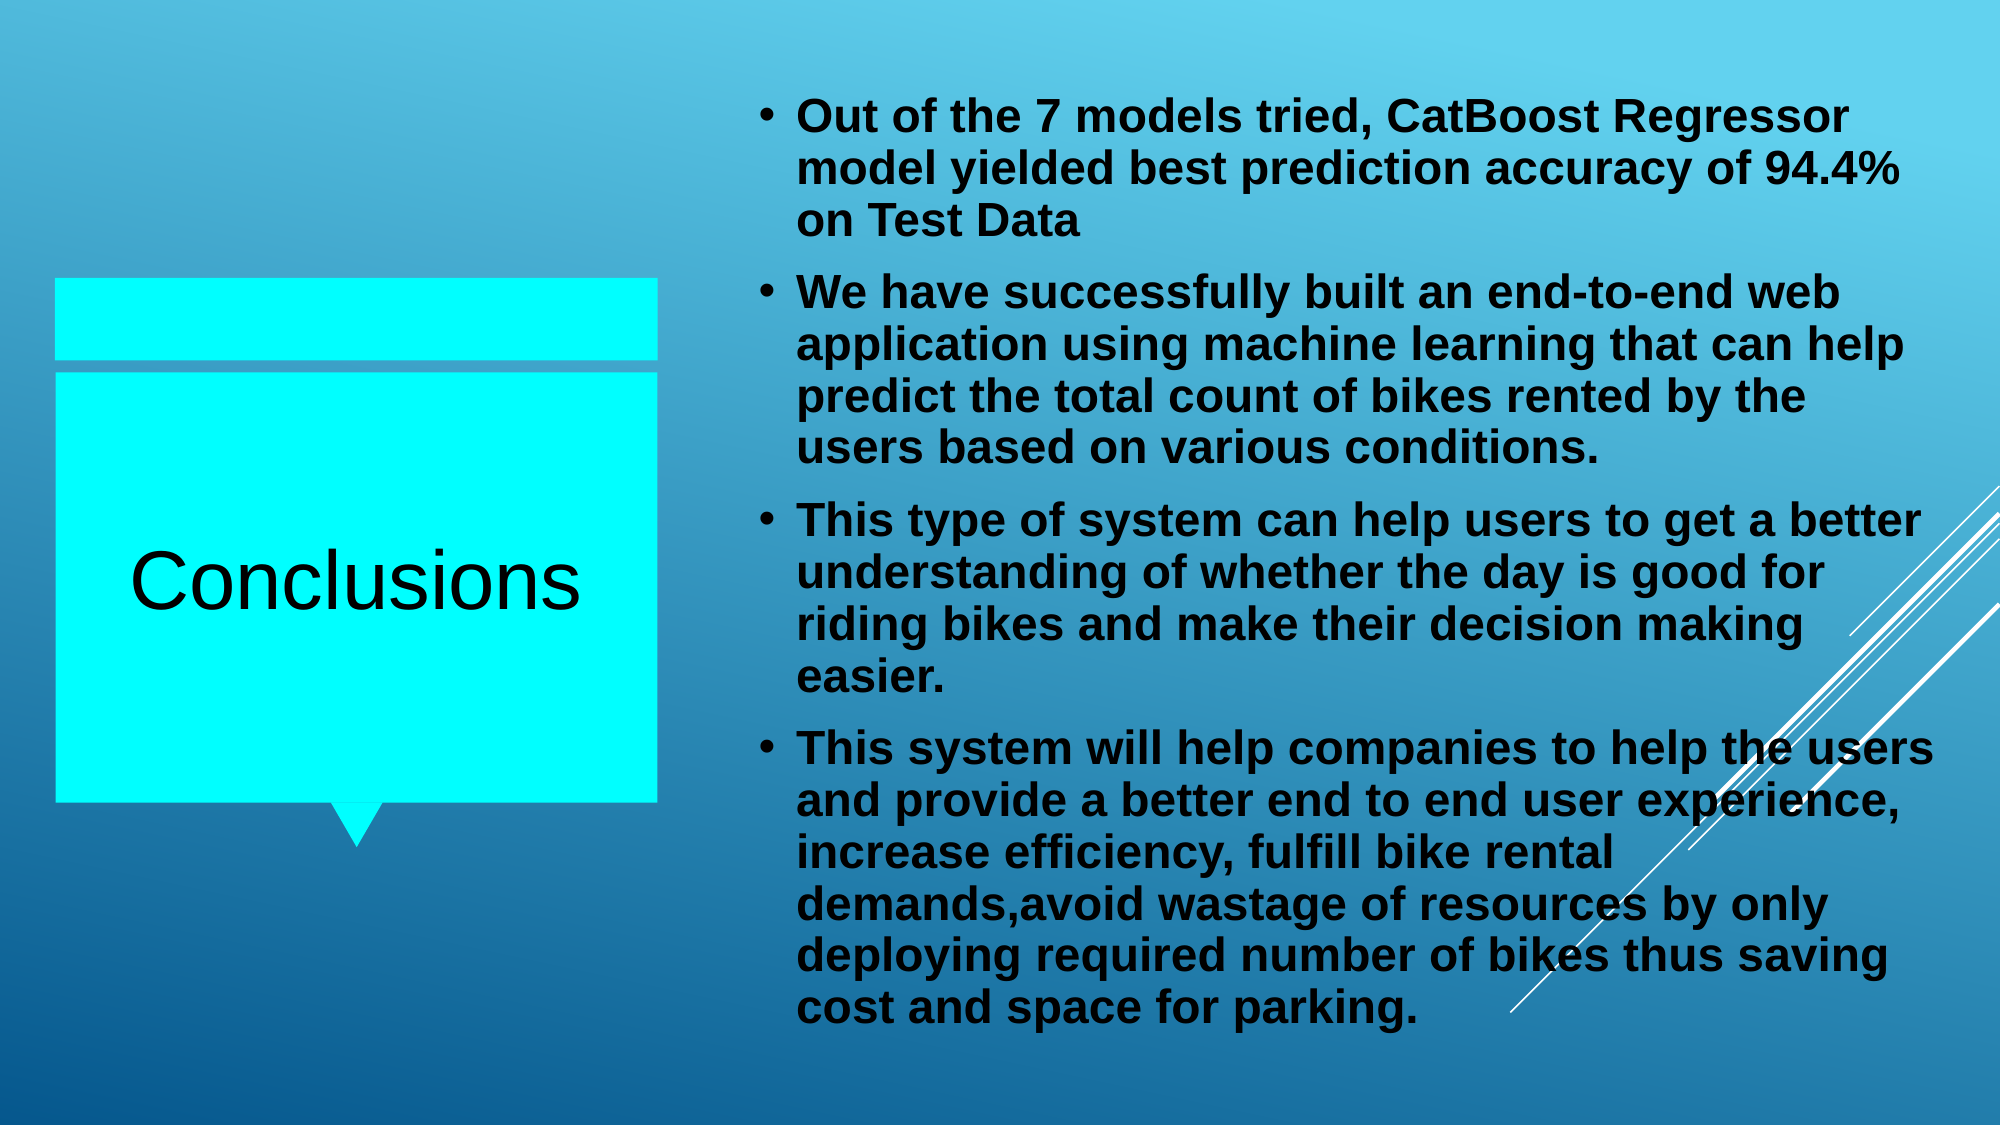

Out of the 7 models tried, CatBoost Regressor model yielded best prediction accuracy of 94.4% on Test Data
We have successfully built an end-to-end web application using machine learning that can help predict the total count of bikes rented by the users based on various conditions.
This type of system can help users to get a better understanding of whether the day is good for riding bikes and make their decision making easier.
This system will help companies to help the users and provide a better end to end user experience, increase efficiency, fulfill bike rental demands,avoid wastage of resources by only deploying required number of bikes thus saving cost and space for parking.

Conclusions